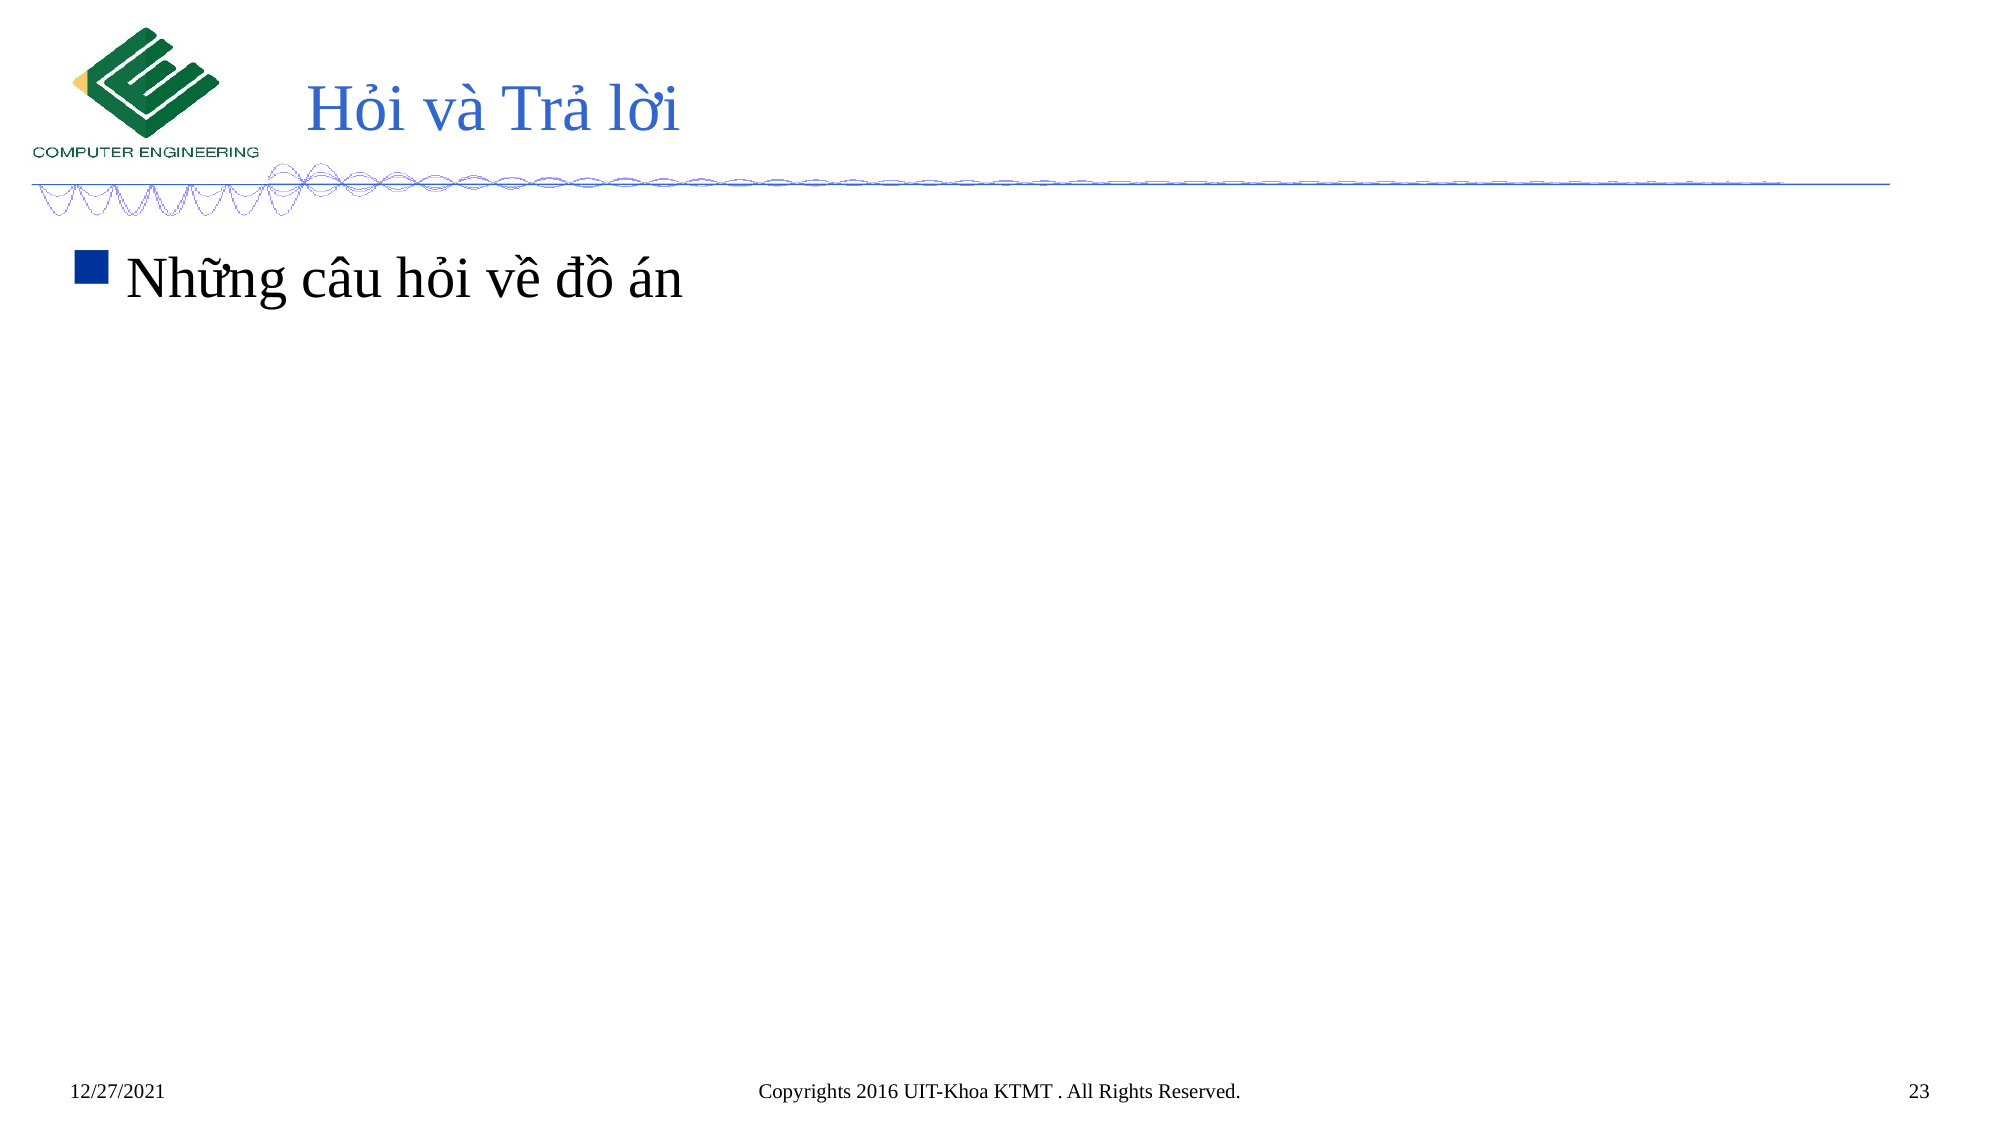

# Hỏi và Trả lời
Những câu hỏi về đồ án
Copyrights 2016 UIT-Khoa KTMT . All Rights Reserved.
23
12/27/2021